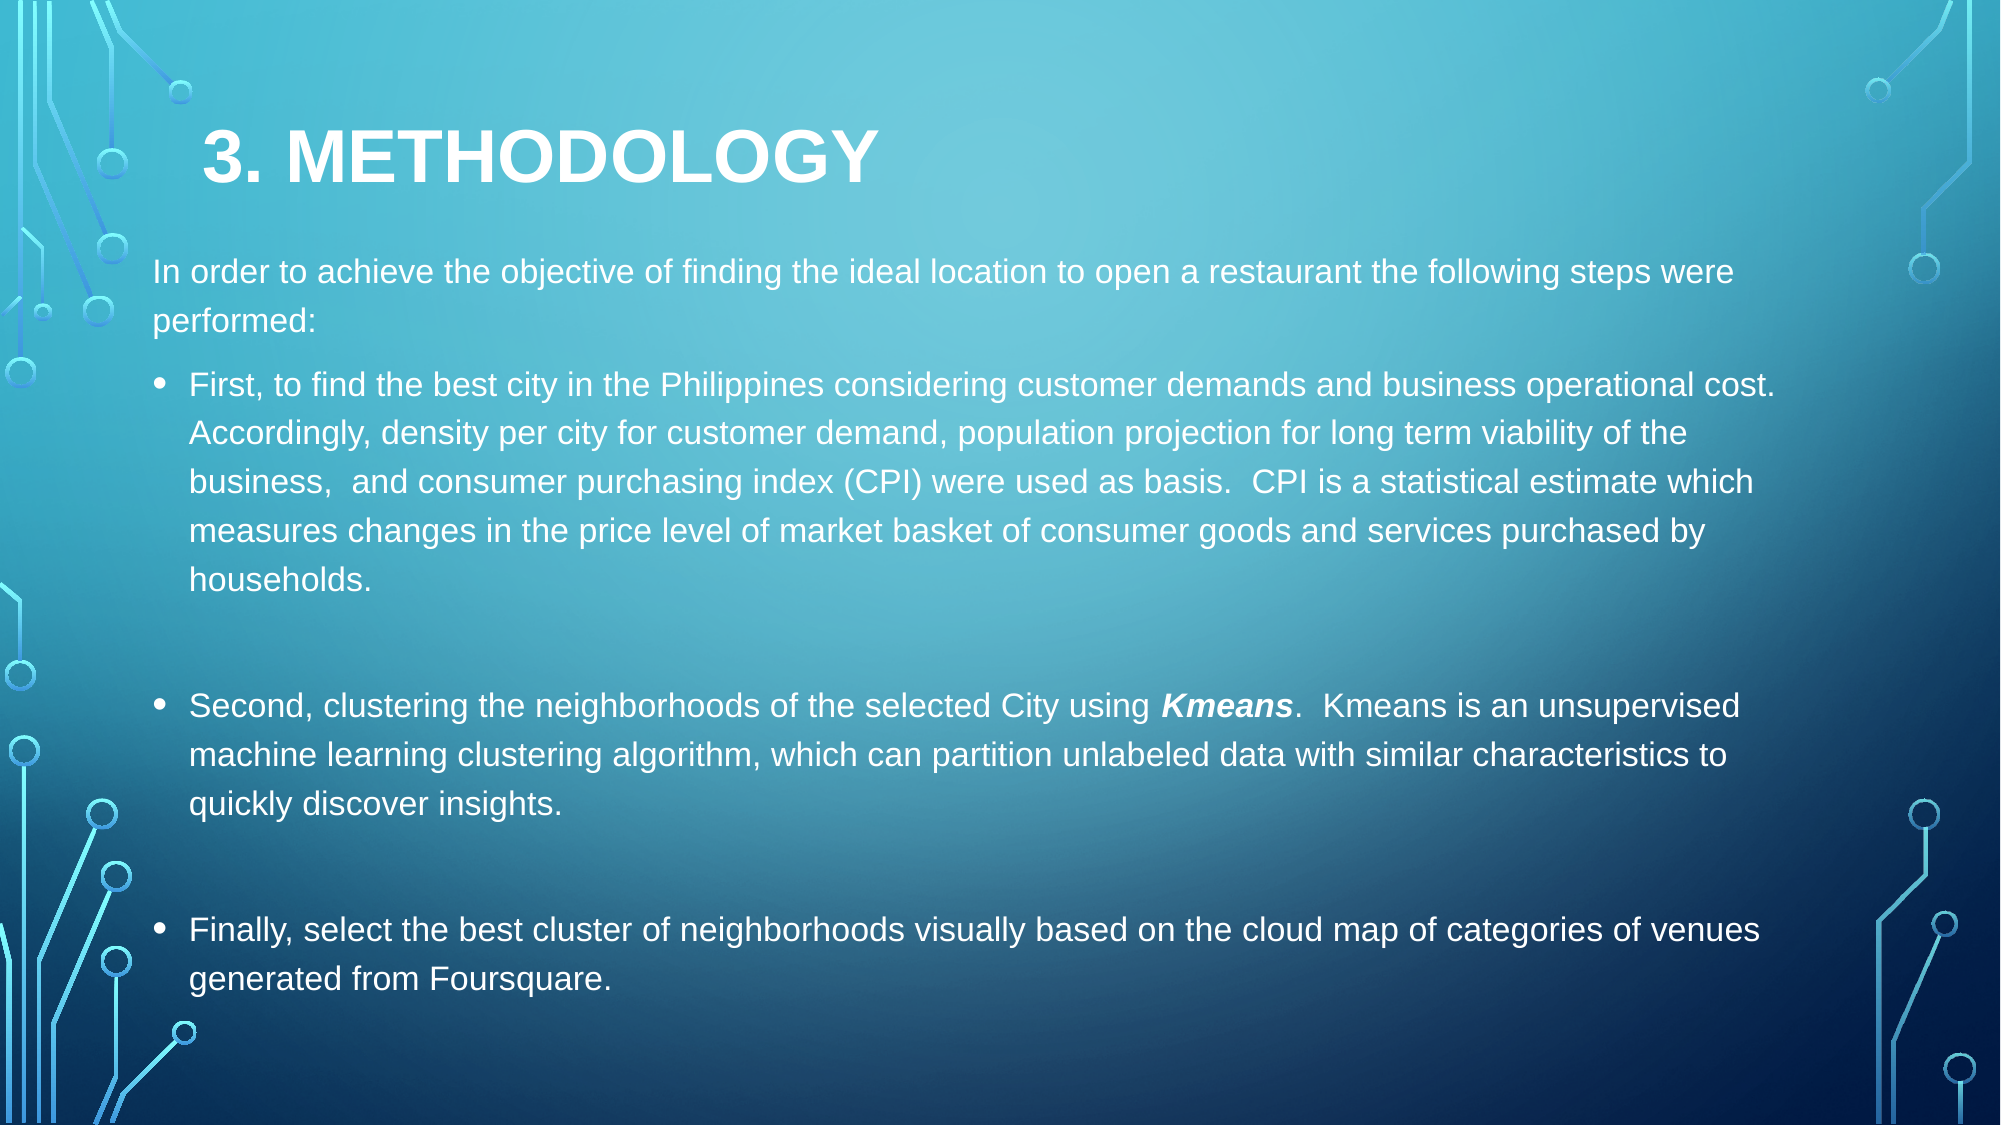

# 3. Methodology
In order to achieve the objective of finding the ideal location to open a restaurant the following steps were performed:
First, to find the best city in the Philippines considering customer demands and business operational cost.  Accordingly, density per city for customer demand, population projection for long term viability of the business,  and consumer purchasing index (CPI) were used as basis.  CPI is a statistical estimate which measures changes in the price level of market basket of consumer goods and services purchased by households.

Second, clustering the neighborhoods of the selected City using Kmeans.  Kmeans is an unsupervised machine learning clustering algorithm, which can partition unlabeled data with similar characteristics to quickly discover insights.

Finally, select the best cluster of neighborhoods visually based on the cloud map of categories of venues generated from Foursquare.